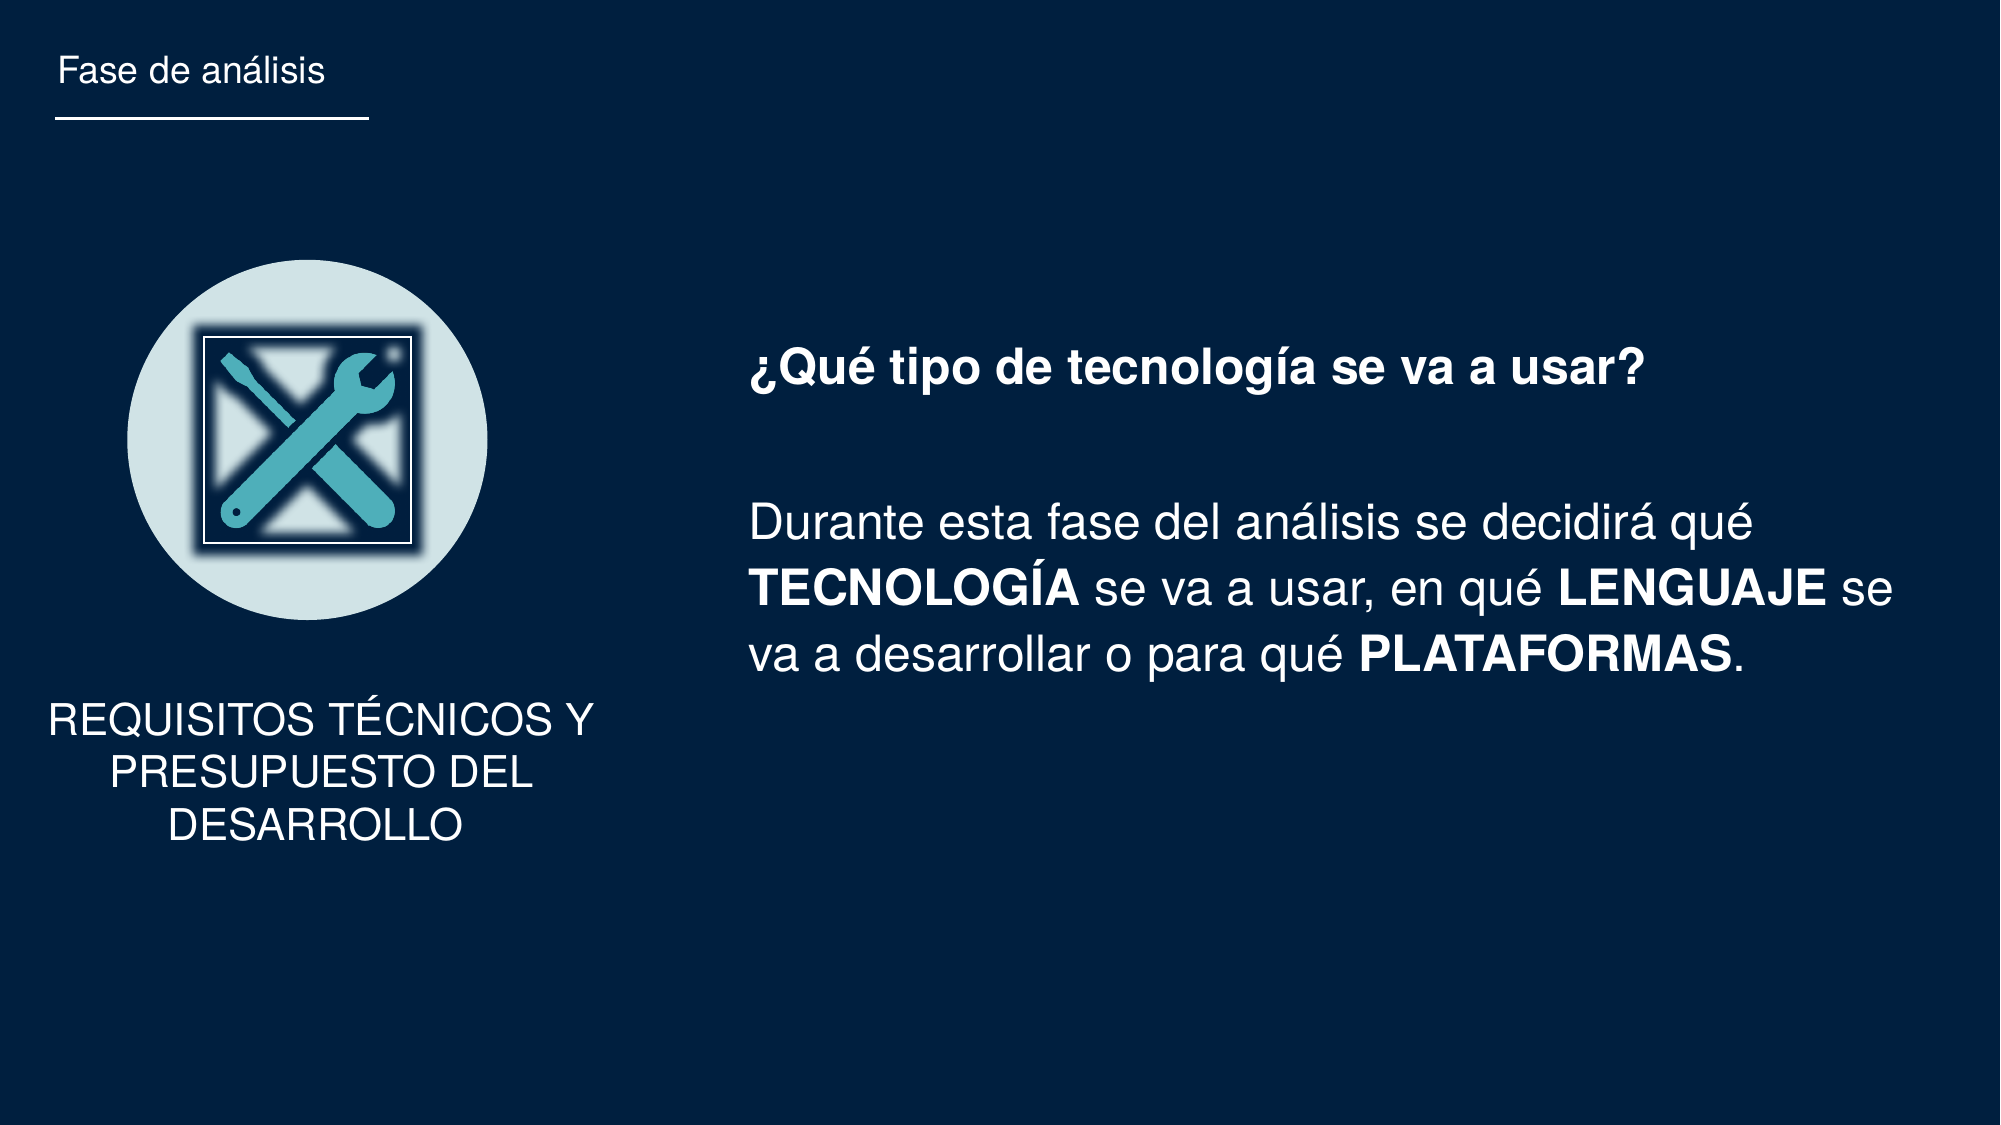

Fase de análisis
Requisitos técnicos y presupuesto del desarrollo
¿Qué tipo de tecnología se va a usar?

Durante esta fase del análisis se decidirá qué TECNOLOGÍA se va a usar, en qué LENGUAJE se va a desarrollar o para qué PLATAFORMAS.